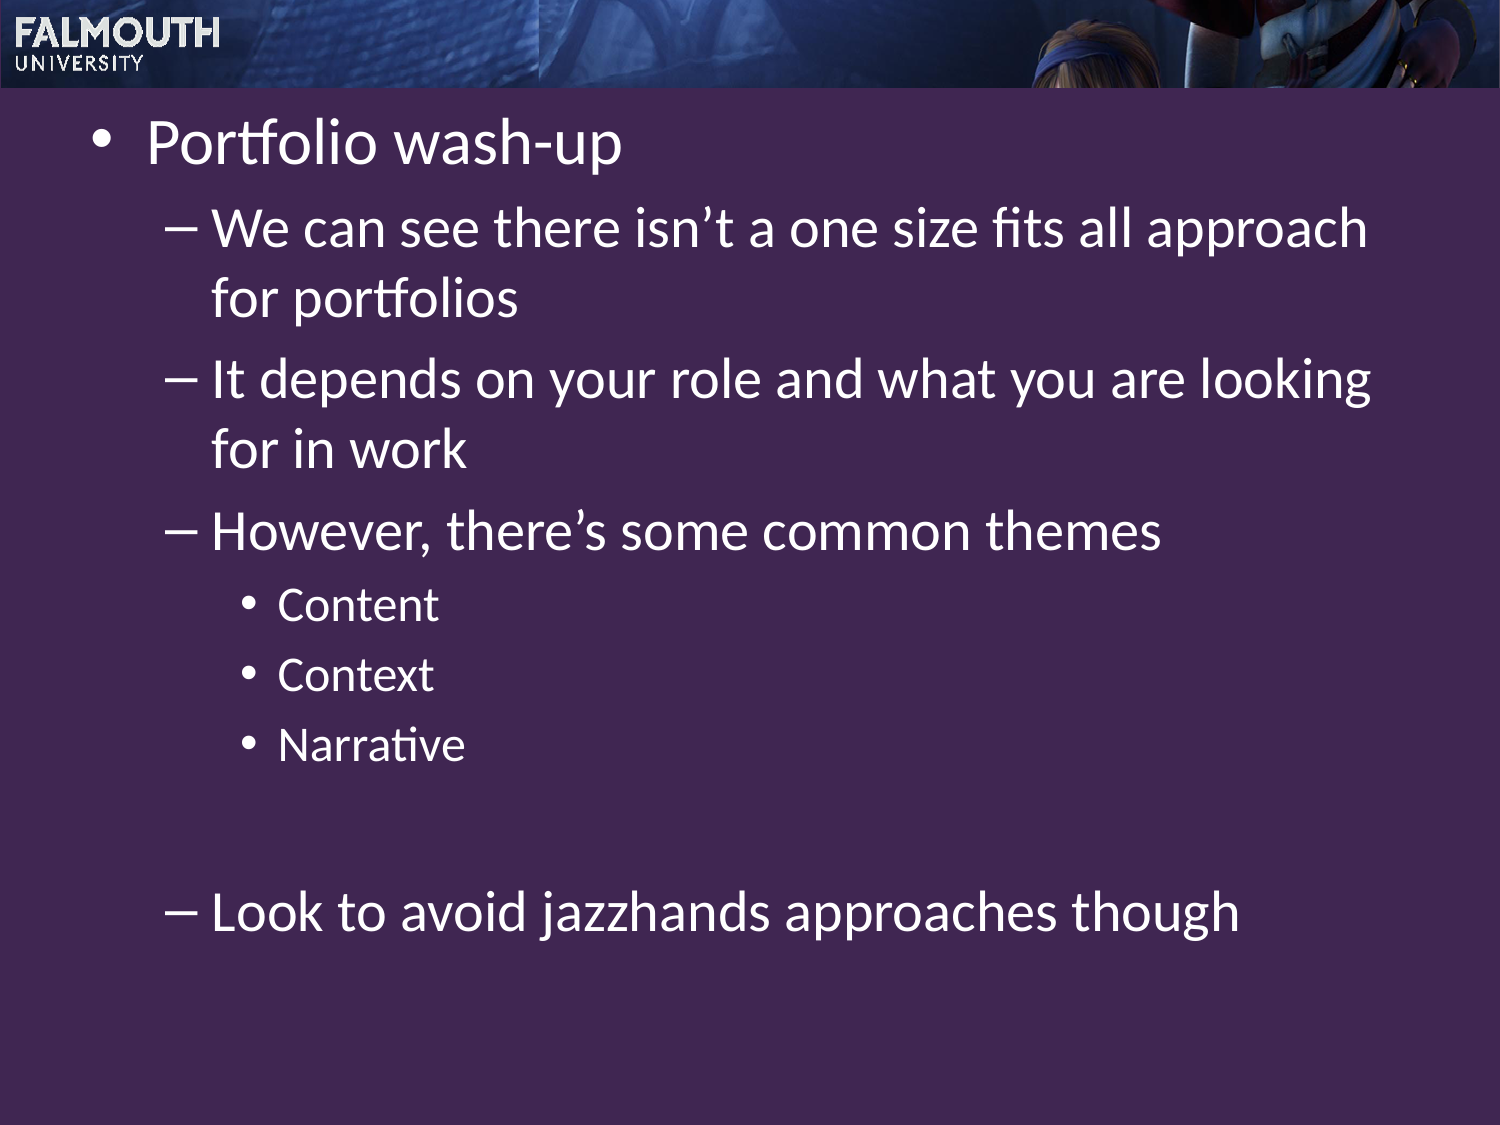

Portfolio wash-up
We can see there isn’t a one size fits all approach for portfolios
It depends on your role and what you are looking for in work
However, there’s some common themes
Content
Context
Narrative

Look to avoid jazzhands approaches though